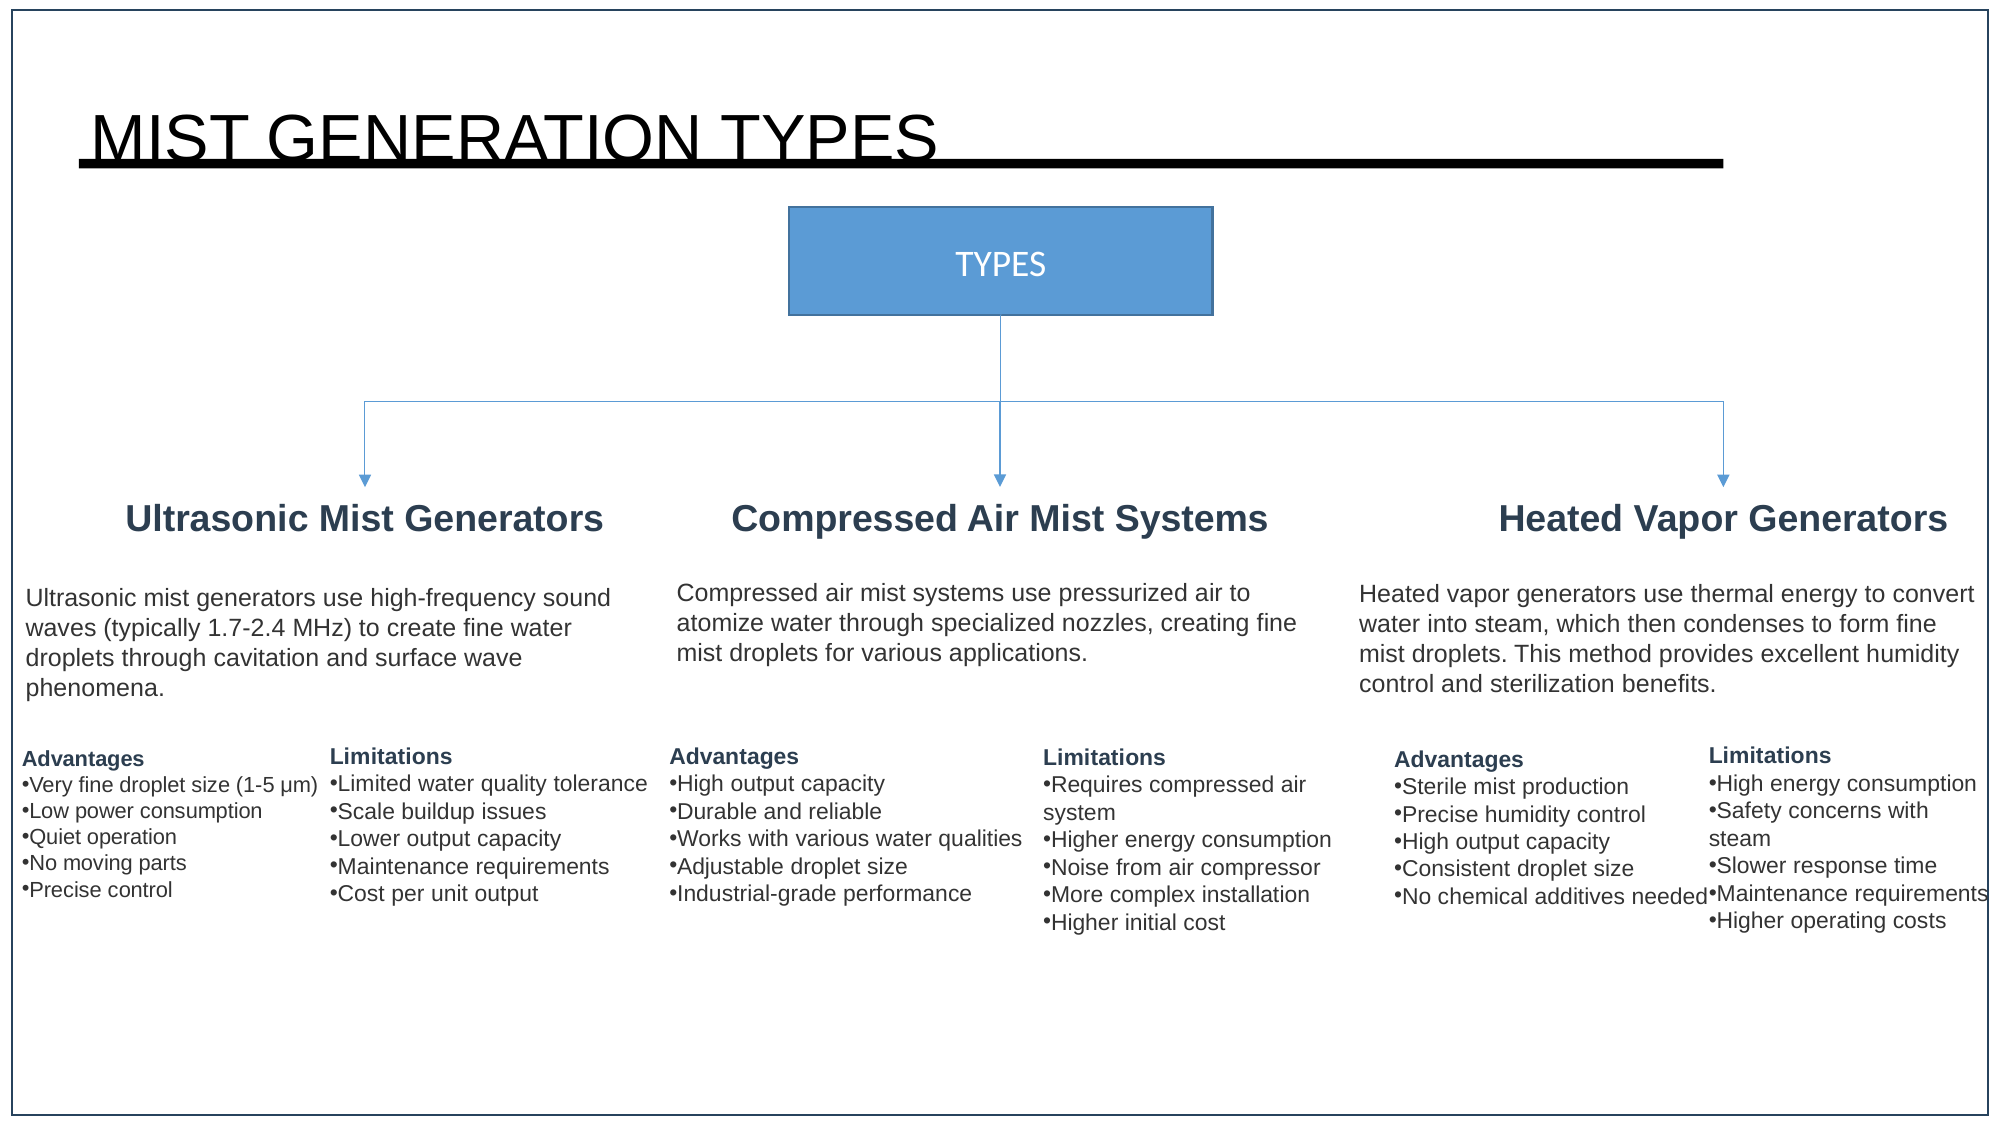

MIST GENERATION TYPES

TYPES
Compressed Air Mist Systems

Ultrasonic Mist Generators

Heated Vapor Generators

Compressed air mist systems use pressurized air to atomize water through specialized nozzles, creating fine mist droplets for various applications.

Heated vapor generators use thermal energy to convert water into steam, which then condenses to form fine mist droplets. This method provides excellent humidity control and sterilization benefits.

Ultrasonic mist generators use high-frequency sound waves (typically 1.7-2.4 MHz) to create fine water droplets through cavitation and surface wave phenomena.

Limitations
High energy consumption
Safety concerns with steam
Slower response time
Maintenance requirements
Higher operating costs
Limitations
Limited water quality tolerance
Scale buildup issues
Lower output capacity
Maintenance requirements
Cost per unit output
Advantages
High output capacity
Durable and reliable
Works with various water qualities
Adjustable droplet size
Industrial-grade performance
Limitations
Requires compressed air system
Higher energy consumption
Noise from air compressor
More complex installation
Higher initial cost
Advantages
Very fine droplet size (1-5 μm)
Low power consumption
Quiet operation
No moving parts
Precise control

Advantages
Sterile mist production
Precise humidity control
High output capacity
Consistent droplet size
No chemical additives needed